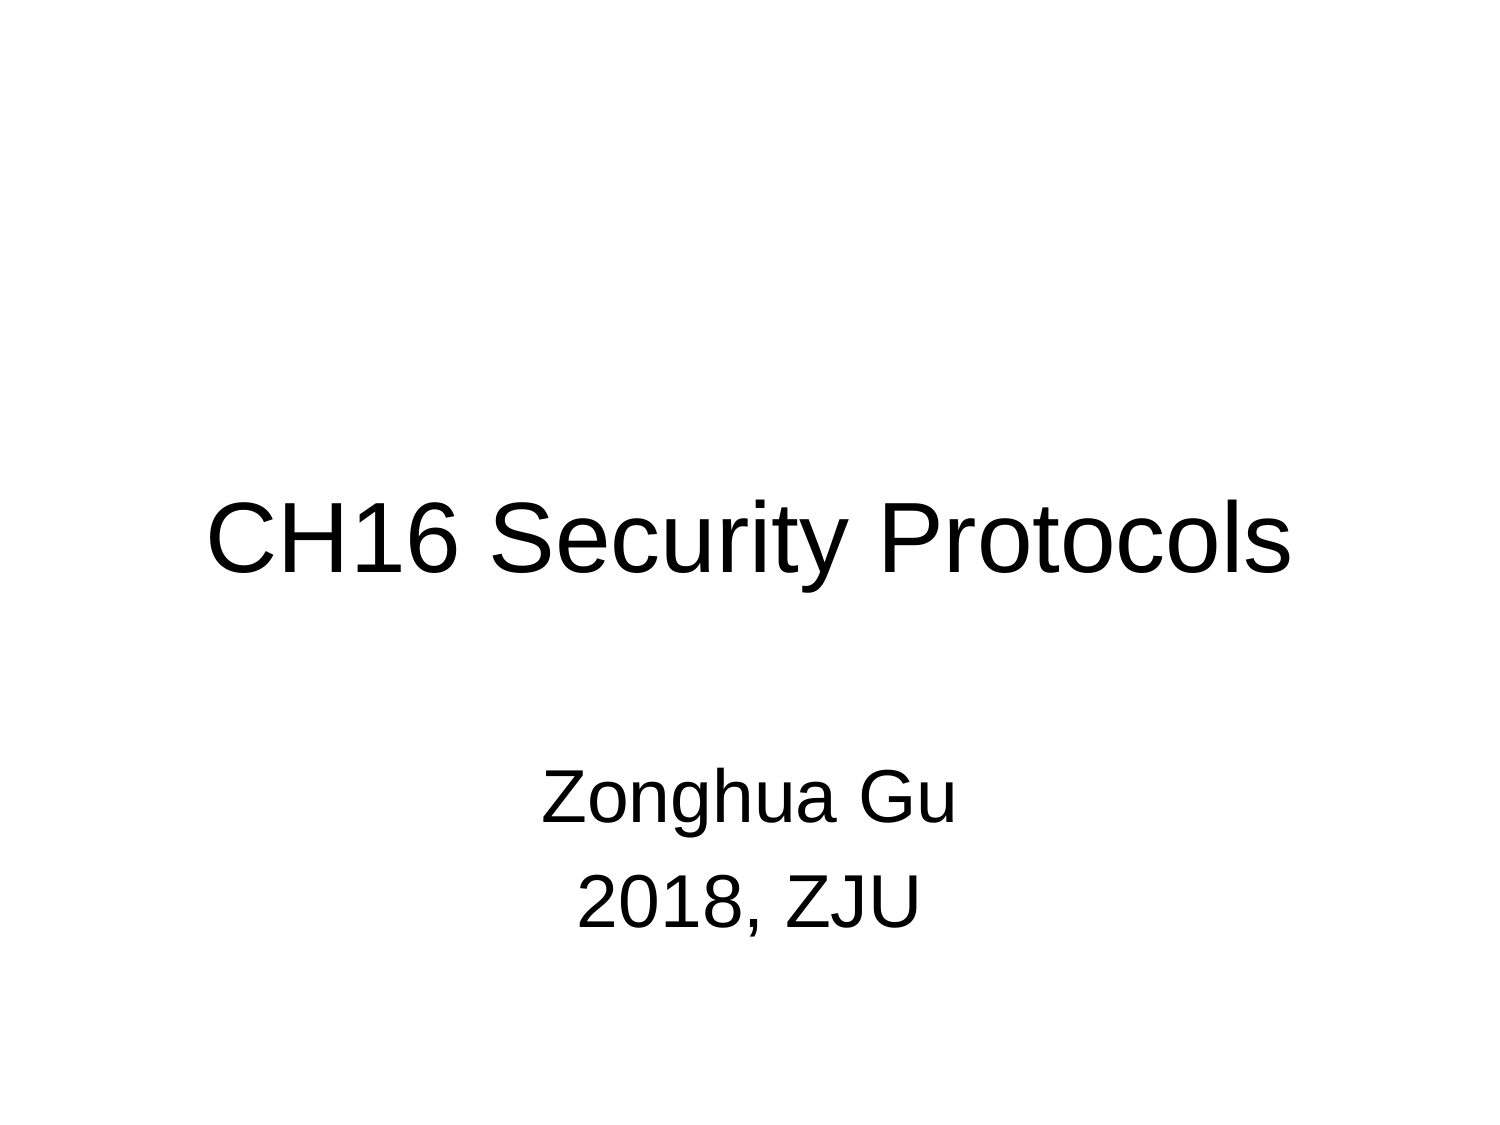

# CH16 Security Protocols
Zonghua Gu
2018, ZJU